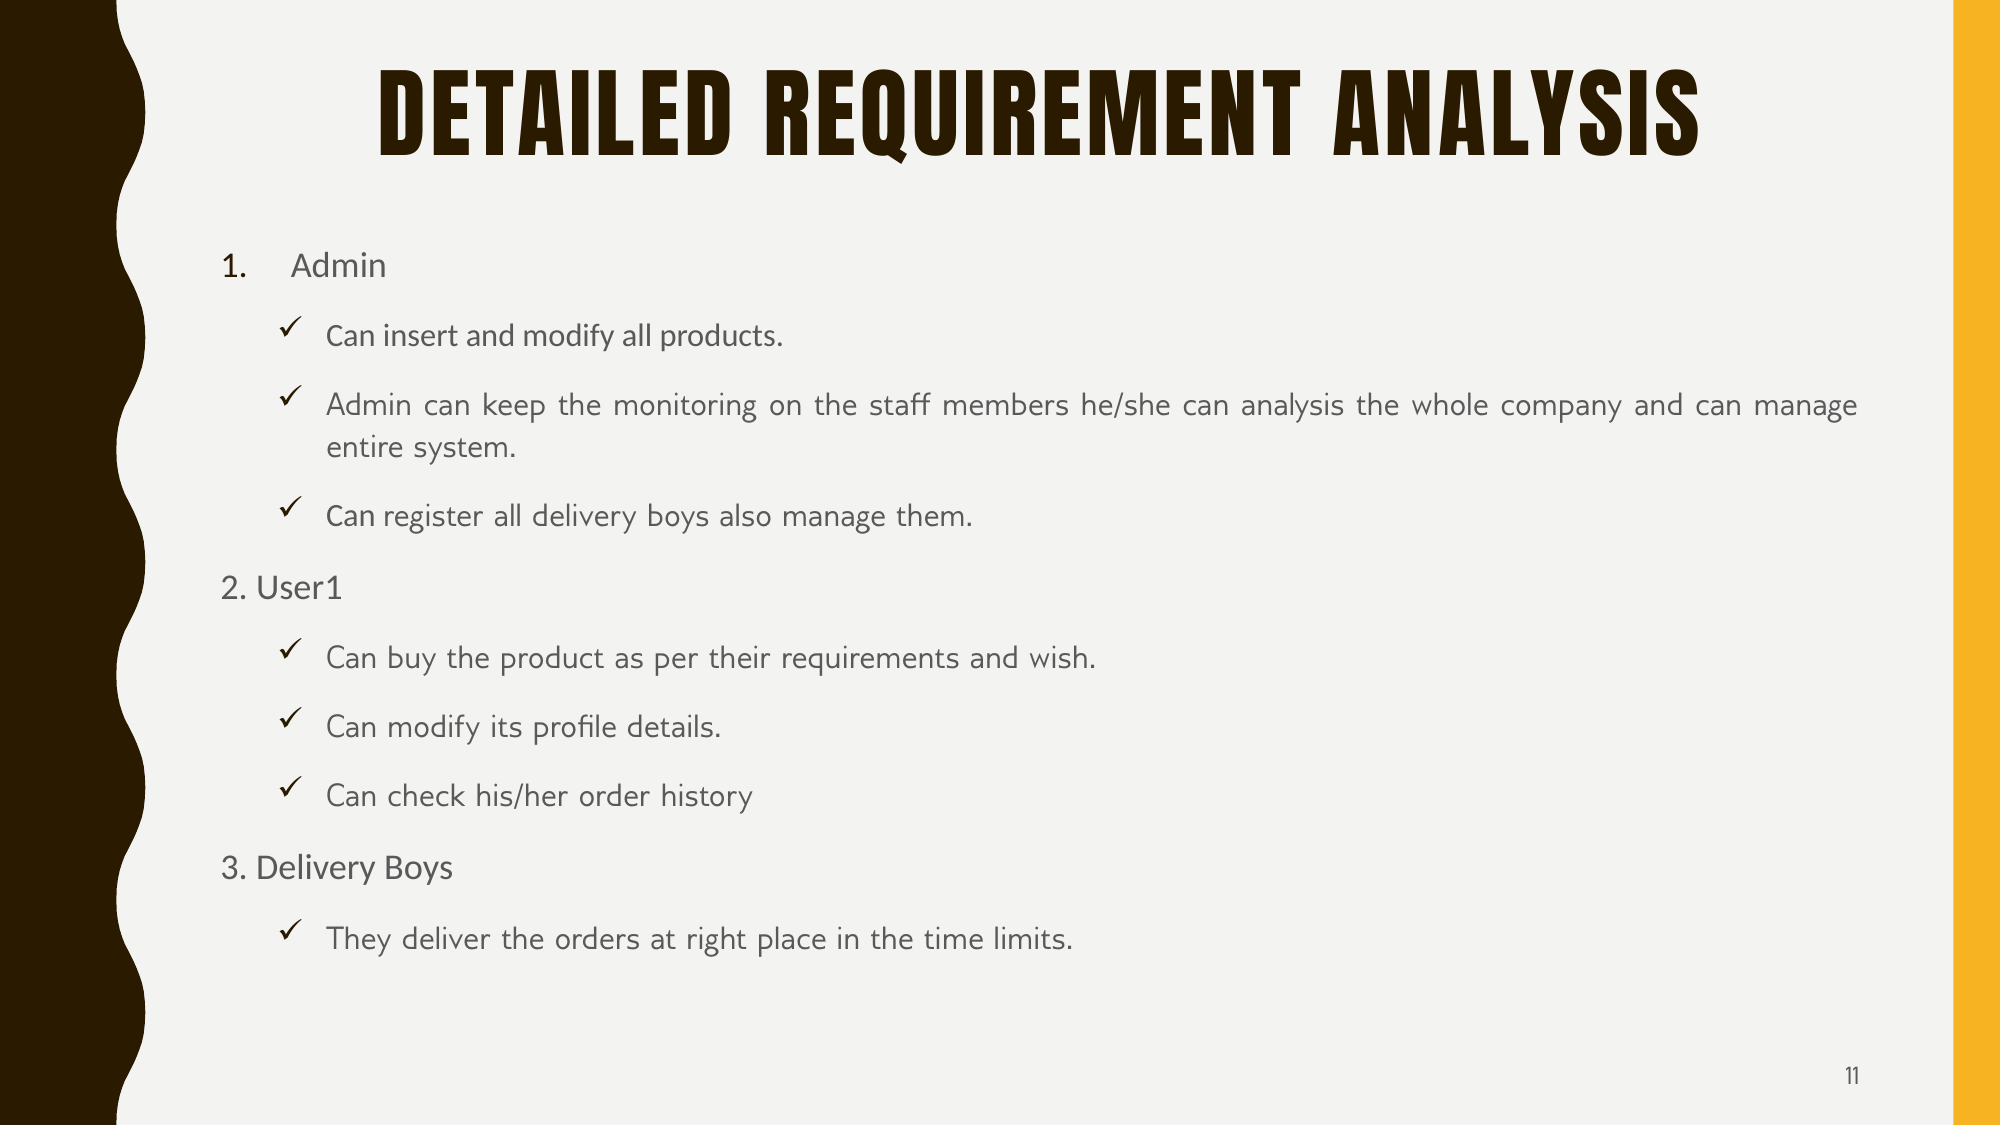

# Detailed requirement analysis
Admin
Can insert and modify all products.
Admin can keep the monitoring on the staff members he/she can analysis the whole company and can manage entire system.
Can register all delivery boys also manage them.
2. User1
Can buy the product as per their requirements and wish.
Can modify its profile details.
Can check his/her order history
3. Delivery Boys
They deliver the orders at right place in the time limits.

11